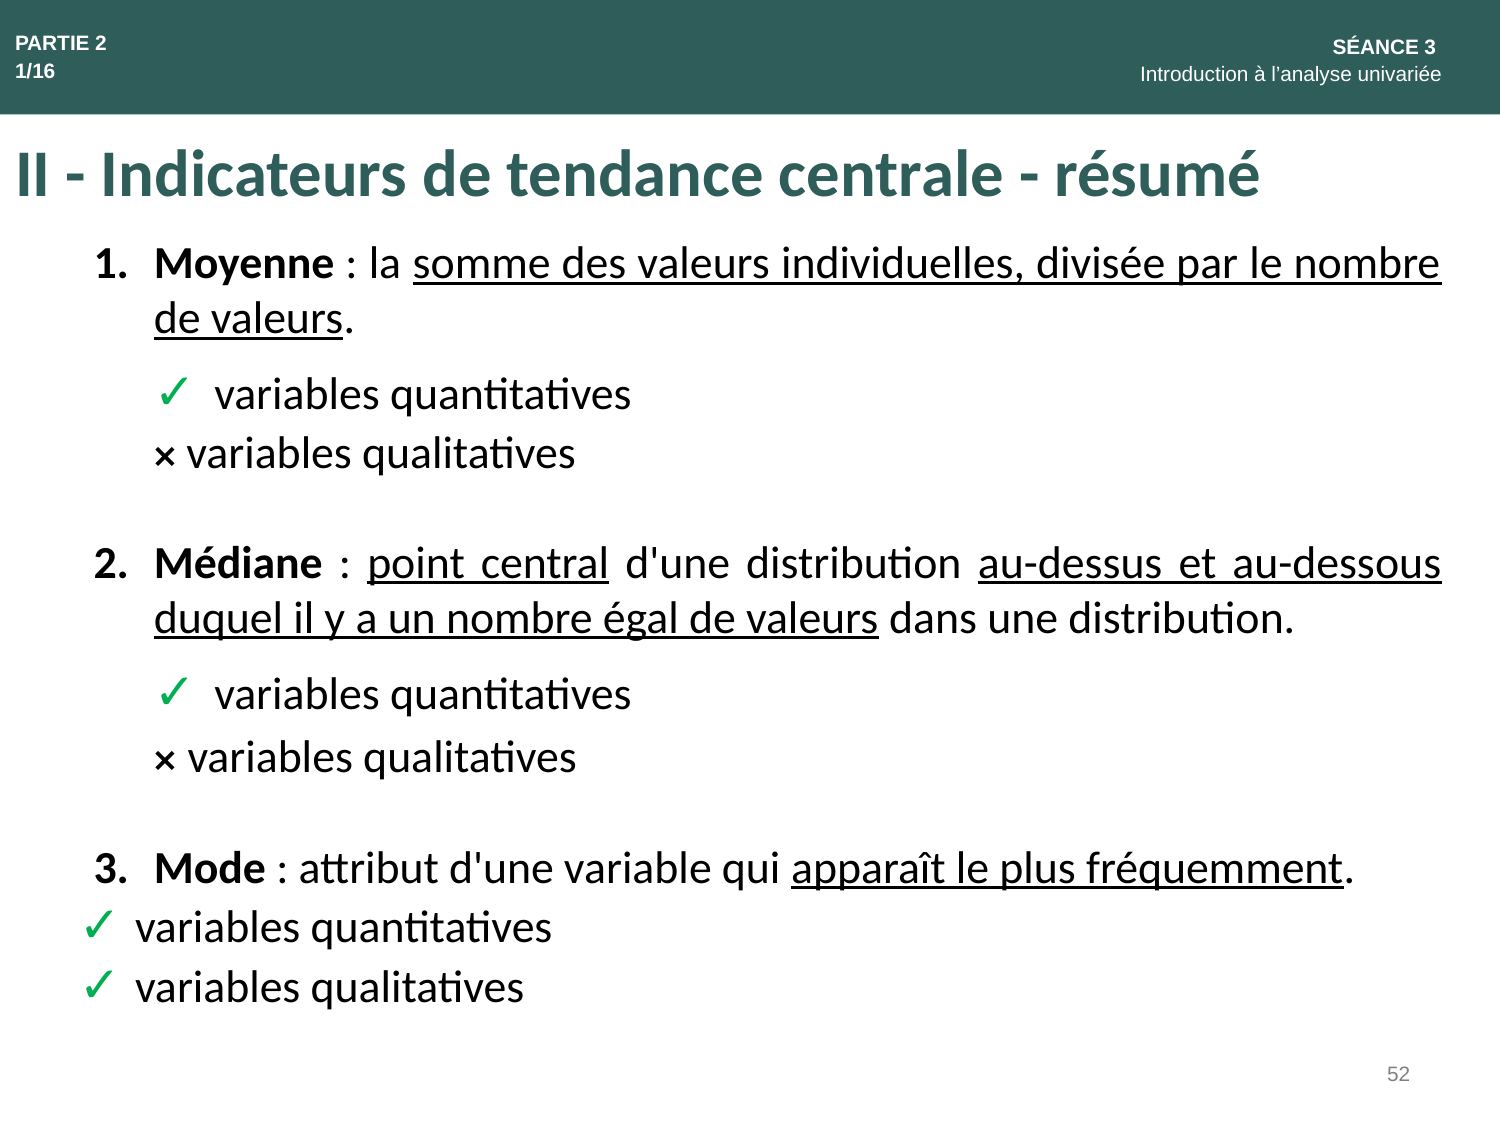

PARTIE 2
1/16

SÉANCE 3
Introduction à l’analyse univariée
II - Indicateurs de tendance centrale - résumé
Moyenne : la somme des valeurs individuelles, divisée par le nombre de valeurs.
✓ variables quantitatives
❌ variables qualitatives

Médiane : point central d'une distribution au-dessus et au-dessous duquel il y a un nombre égal de valeurs dans une distribution.
✓ variables quantitatives
❌ variables qualitatives

Mode : attribut d'une variable qui apparaît le plus fréquemment.
✓ variables quantitatives
✓ variables qualitatives

52